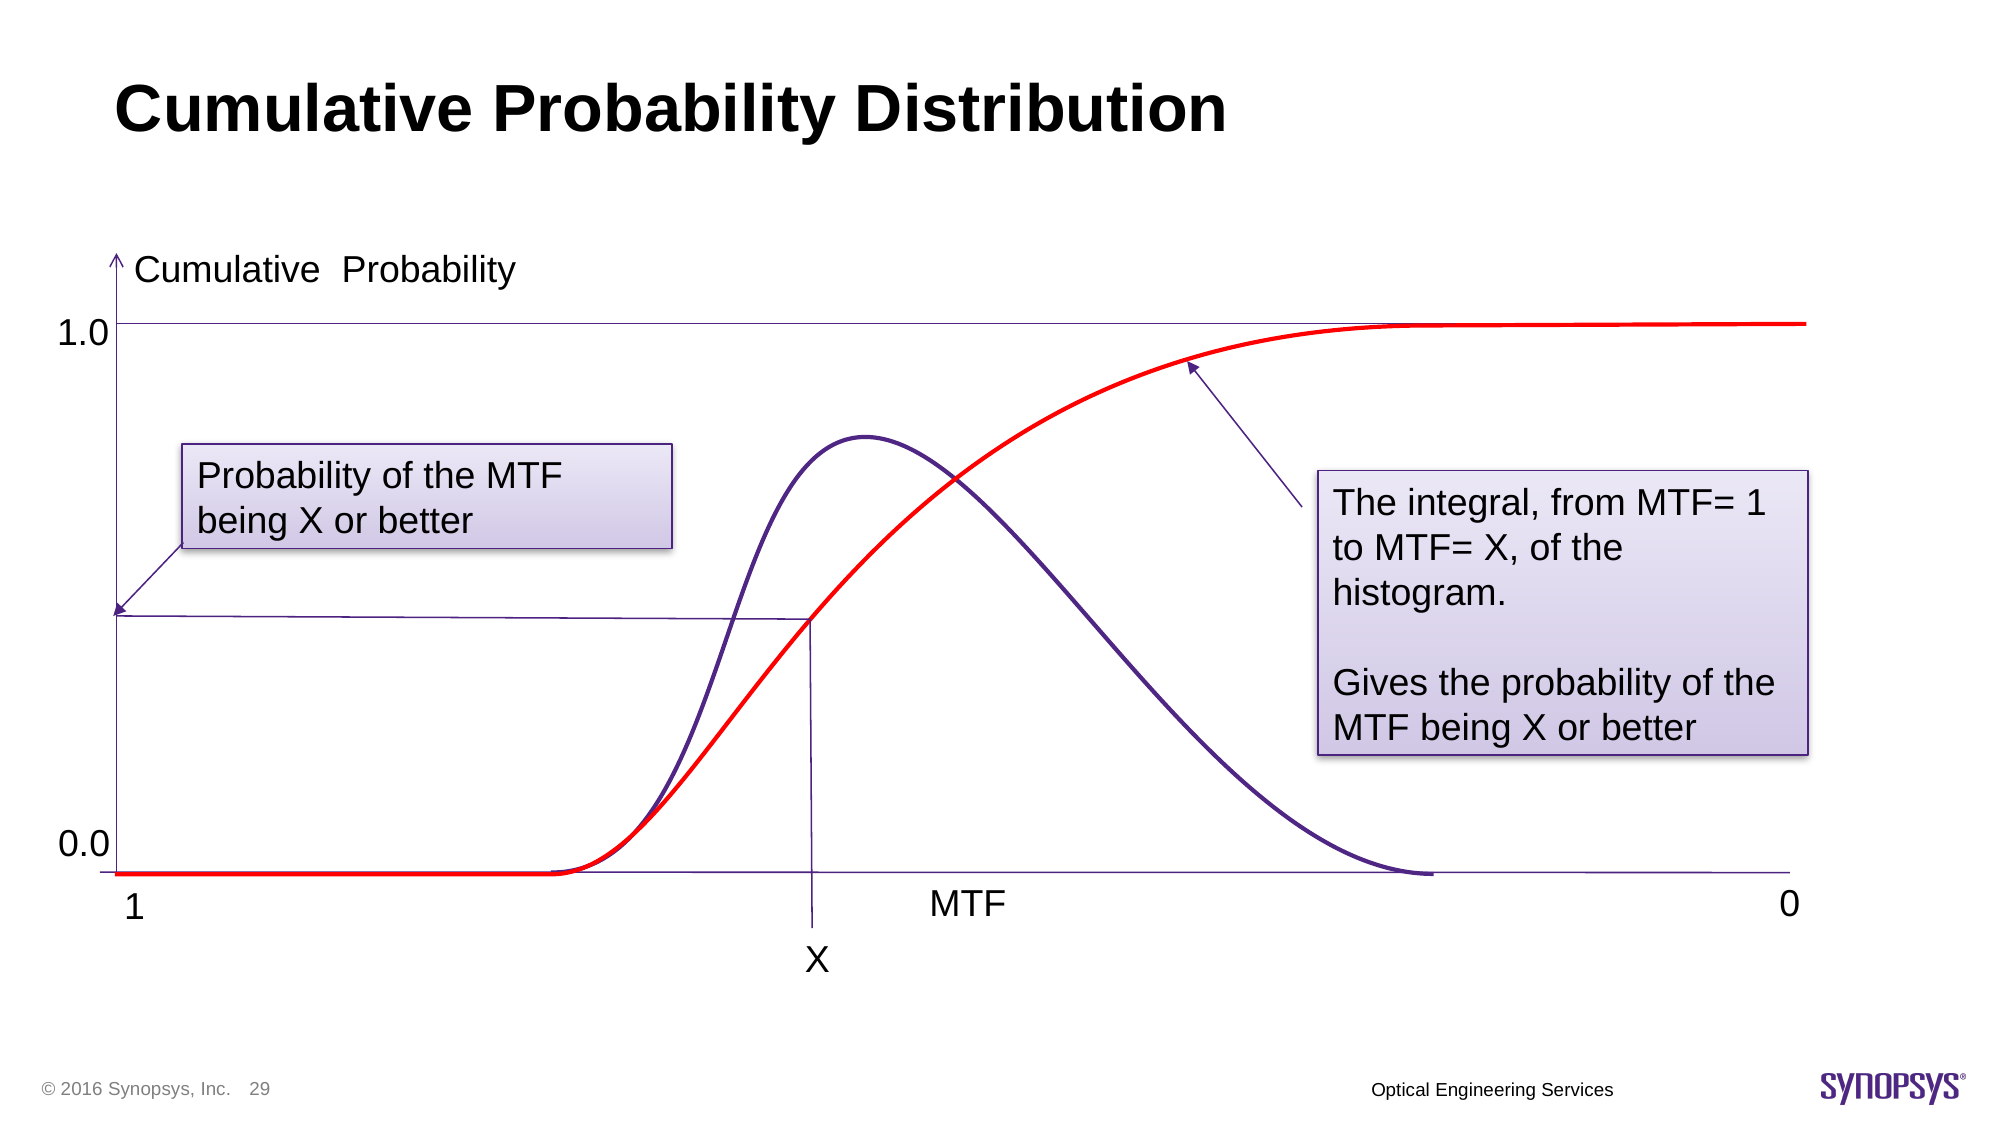

# Cumulative Probability Distribution
Cumulative  Probability
1.0

Probability of the MTF being X or better
The integral, from MTF= 1 to MTF= X, of the histogram.

Gives the probability of the MTF being X or better
0.0
MTF
0
1
   X